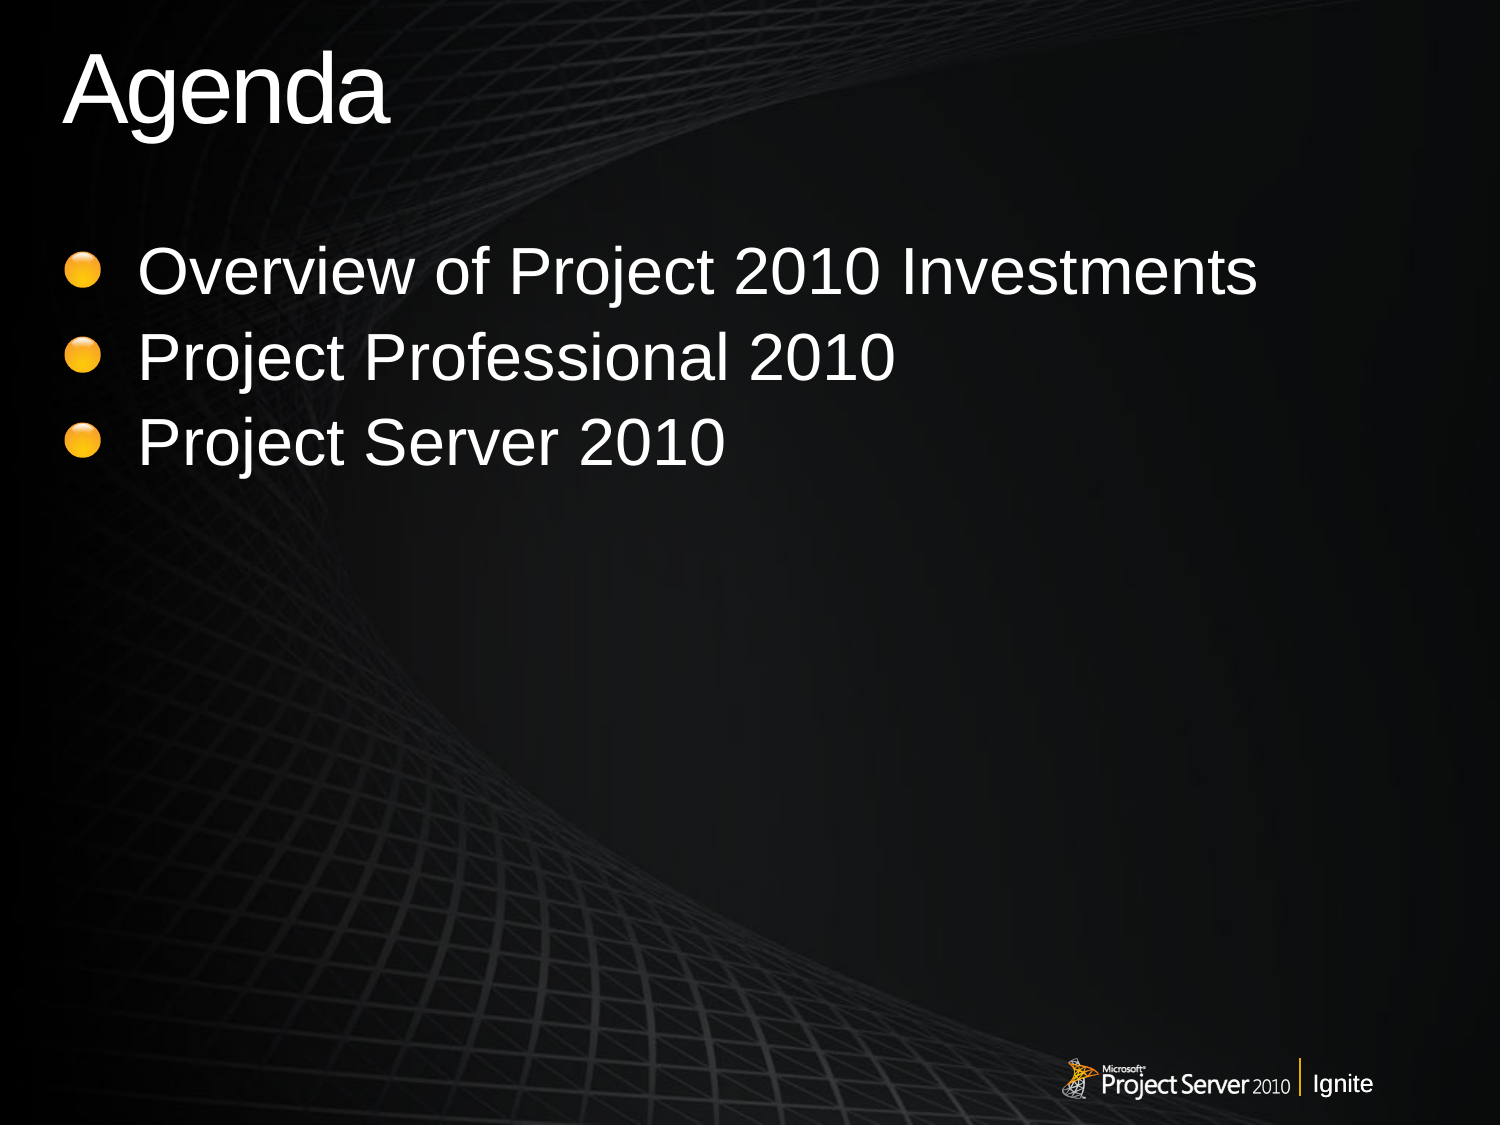

# Agenda
Overview of Project 2010 Investments
Project Professional 2010
Project Server 2010